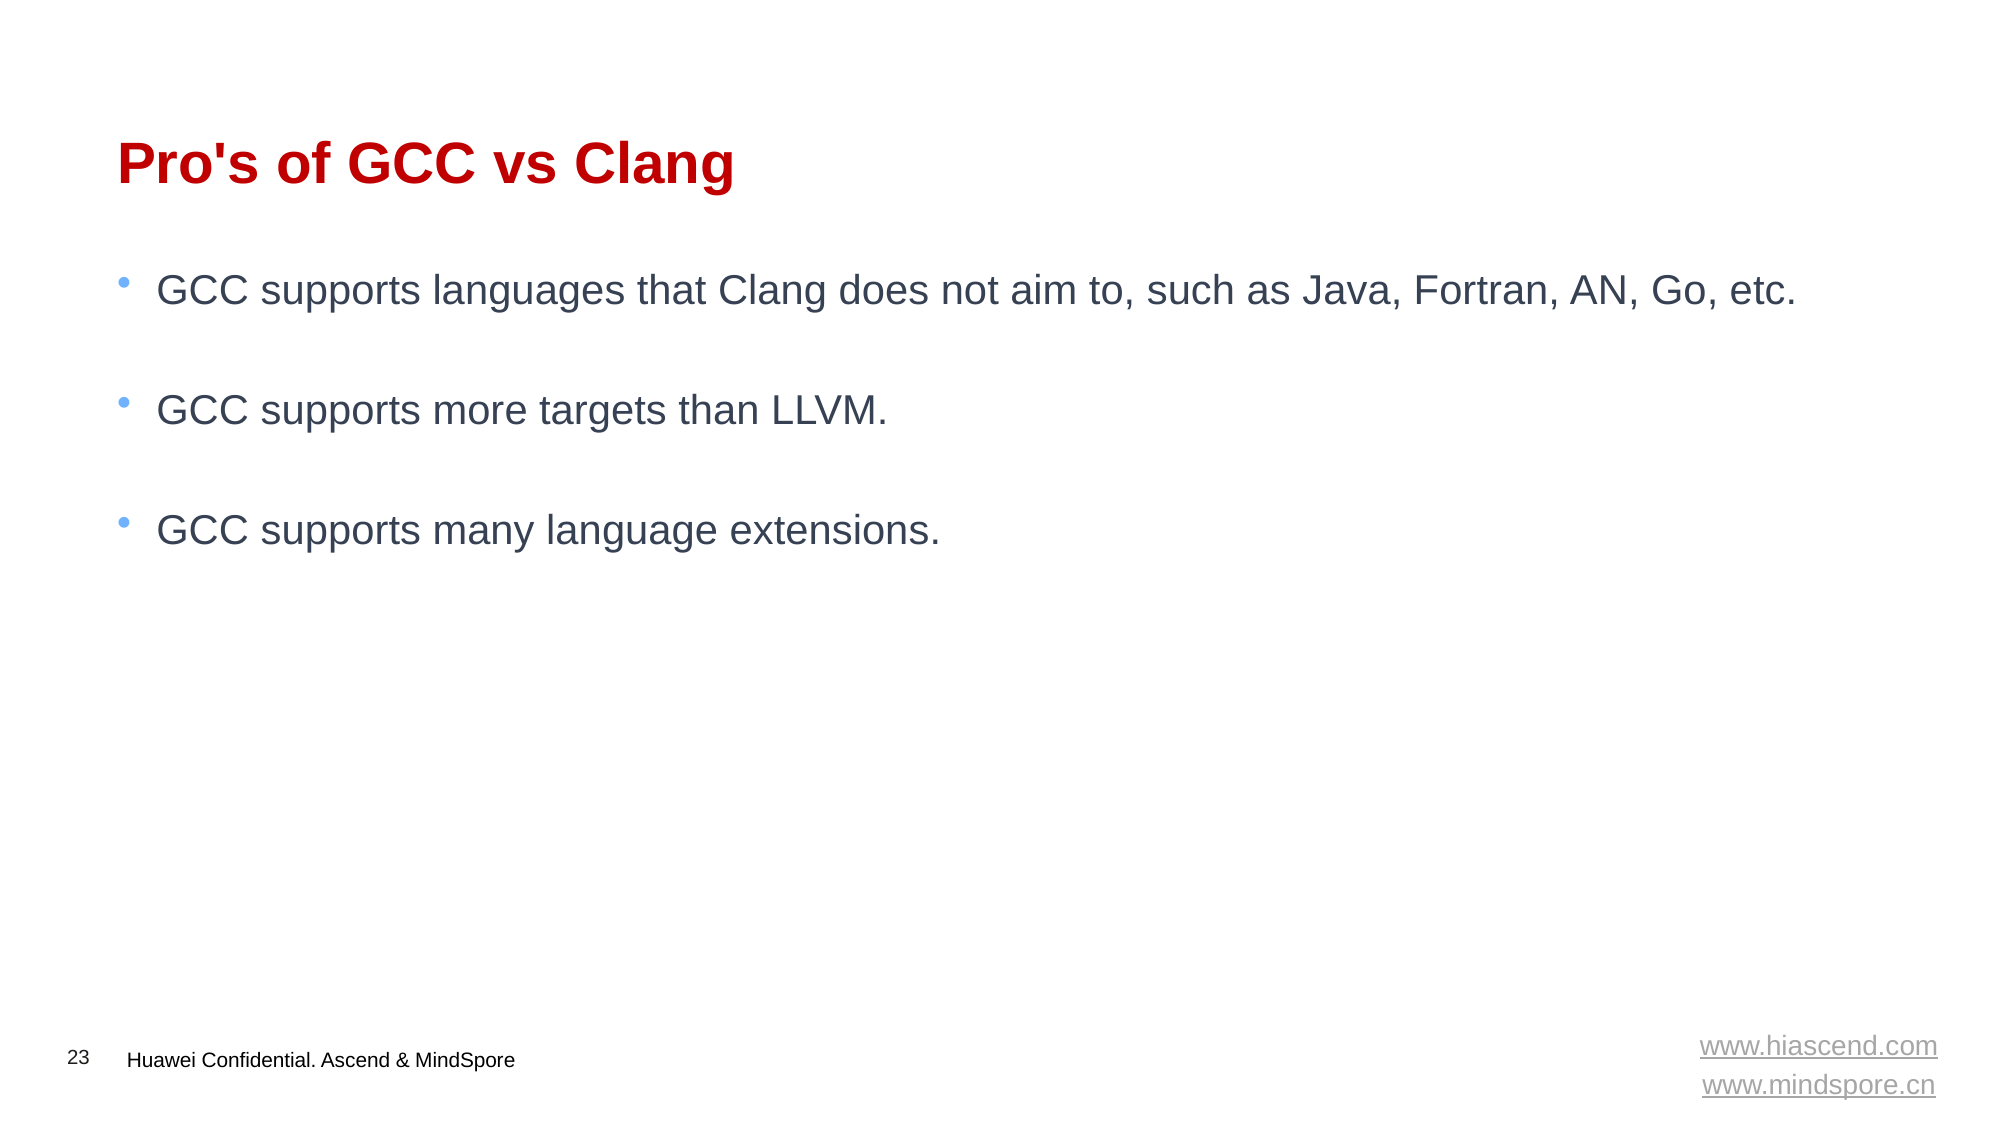

# Pro's of GCC vs Clang
GCC supports languages that Clang does not aim to, such as Java, Fortran, AN, Go, etc.

GCC supports more targets than LLVM.

GCC supports many language extensions.